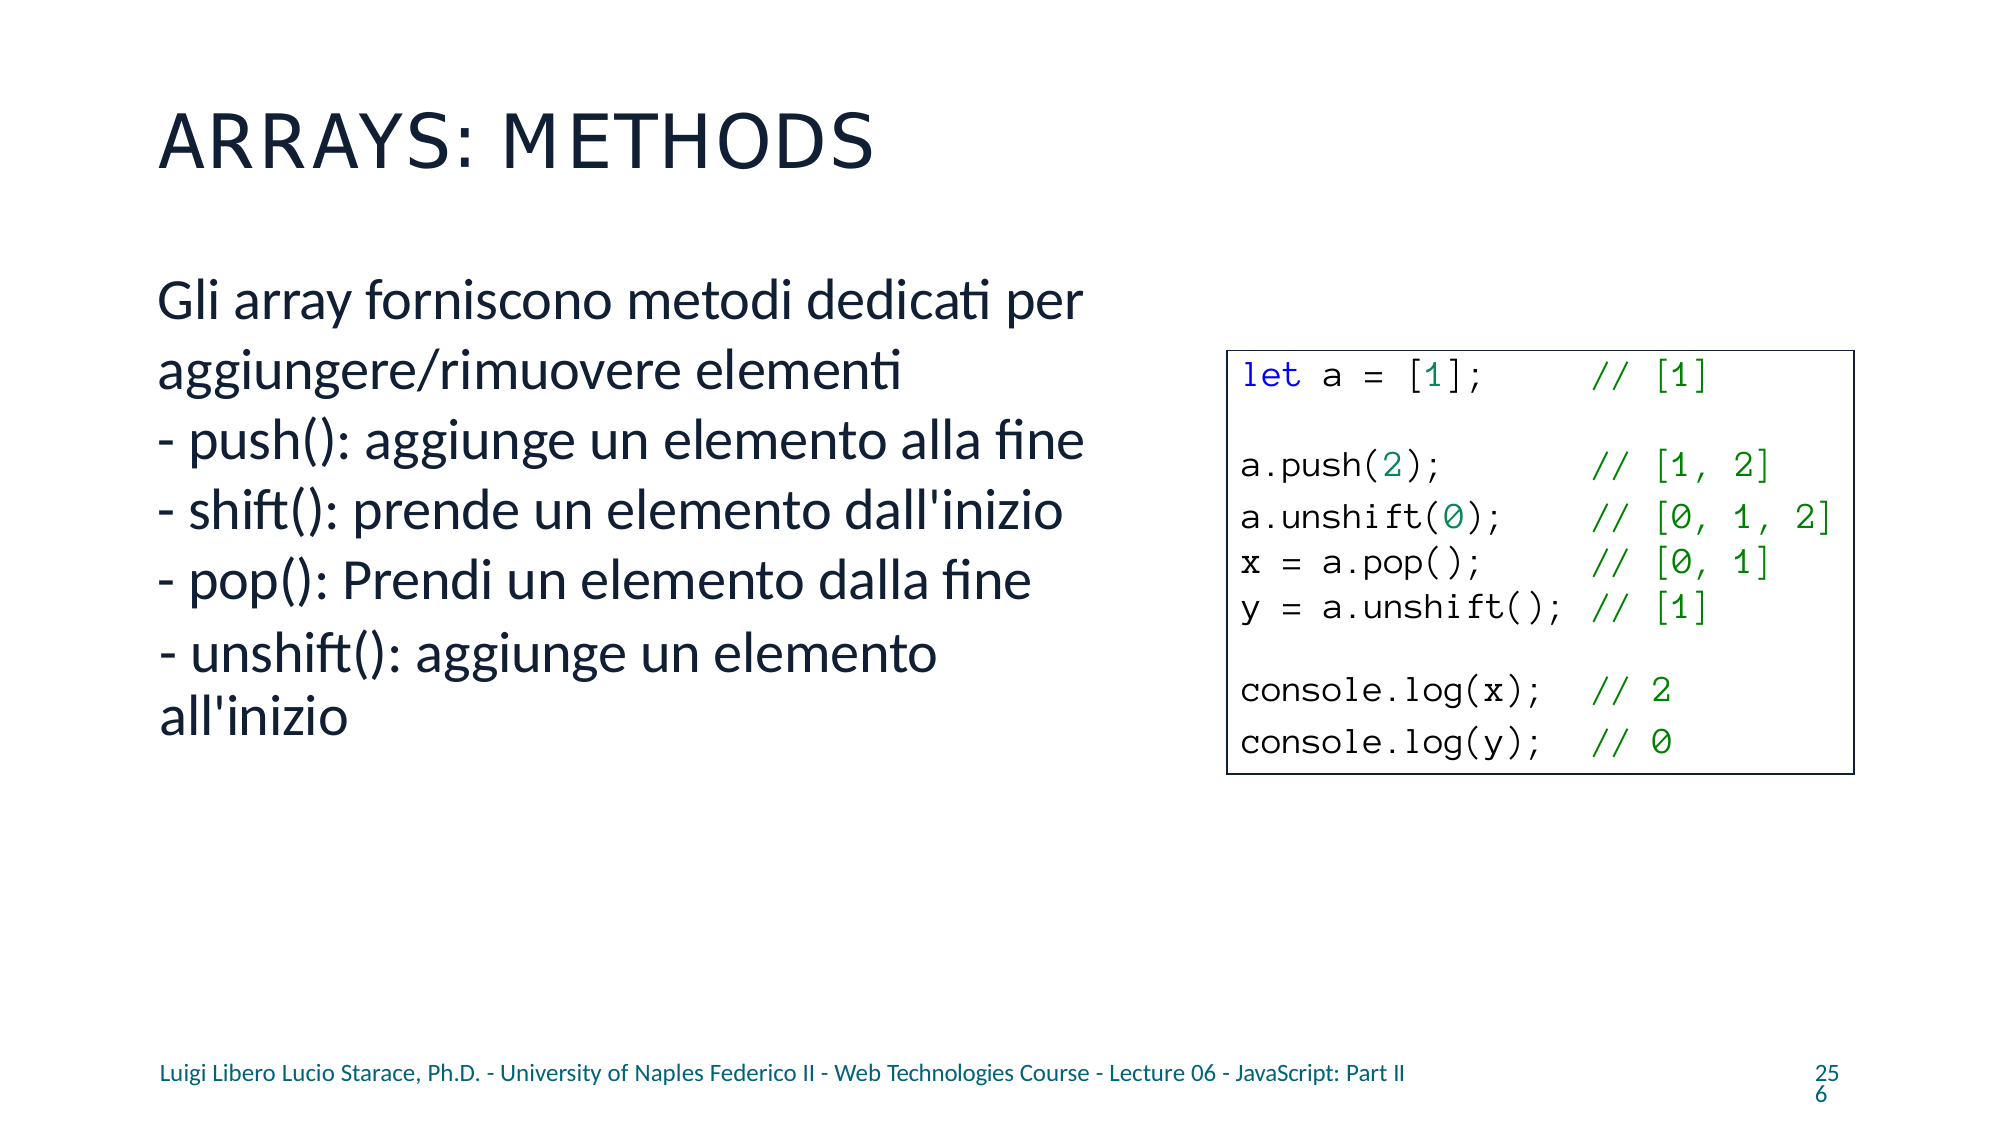

# ARRAYS: METHODS
Gli array forniscono metodi dedicati per aggiungere/rimuovere elementi
- push(): aggiunge un elemento alla fine
- shift(): prende un elemento dall'inizio
- pop(): Prendi un elemento dalla fine
- unshift(): aggiunge un elemento all'inizio
| let a = [1]; | // | [1] |  |
| --- | --- | --- | --- |
| a.push(2); | // | [1, | 2] |
| a.unshift(0); | // | [0, | 1, 2] |
| x = a.pop(); | // | [0, | 1] |
| y = a.unshift(); | // | [1] |  |
| console.log(x); | // | 2 |  |
| console.log(y); | // | 0 |  |
Luigi Libero Lucio Starace, Ph.D. - University of Naples Federico II - Web Technologies Course - Lecture 06 - JavaScript: Part II
256